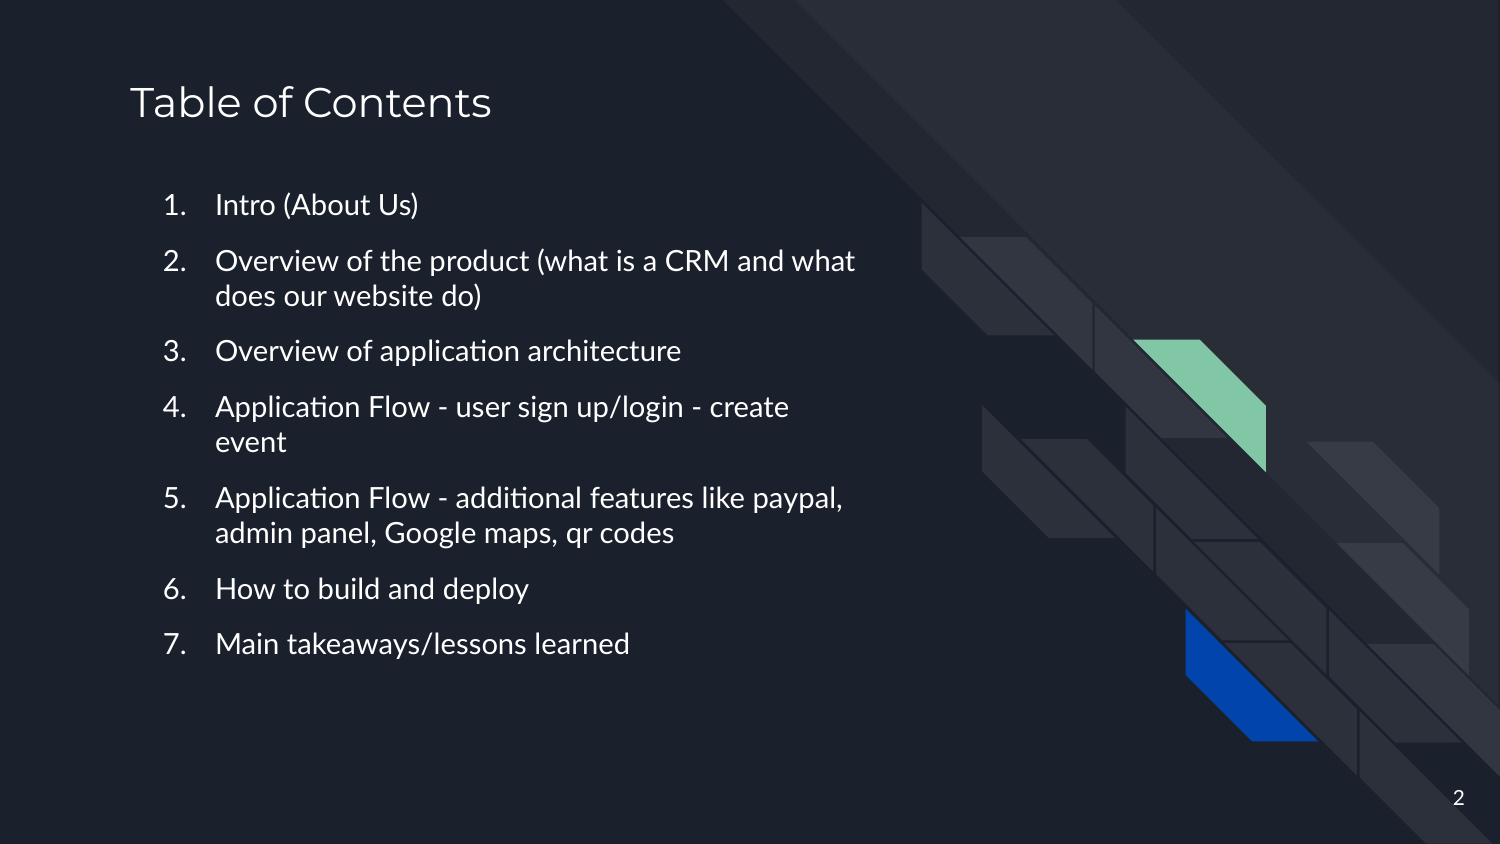

# Table of Contents
Intro (About Us)
Overview of the product (what is a CRM and what does our website do)
Overview of application architecture
Application Flow - user sign up/login - create event
Application Flow - additional features like paypal, admin panel, Google maps, qr codes
How to build and deploy
Main takeaways/lessons learned
2